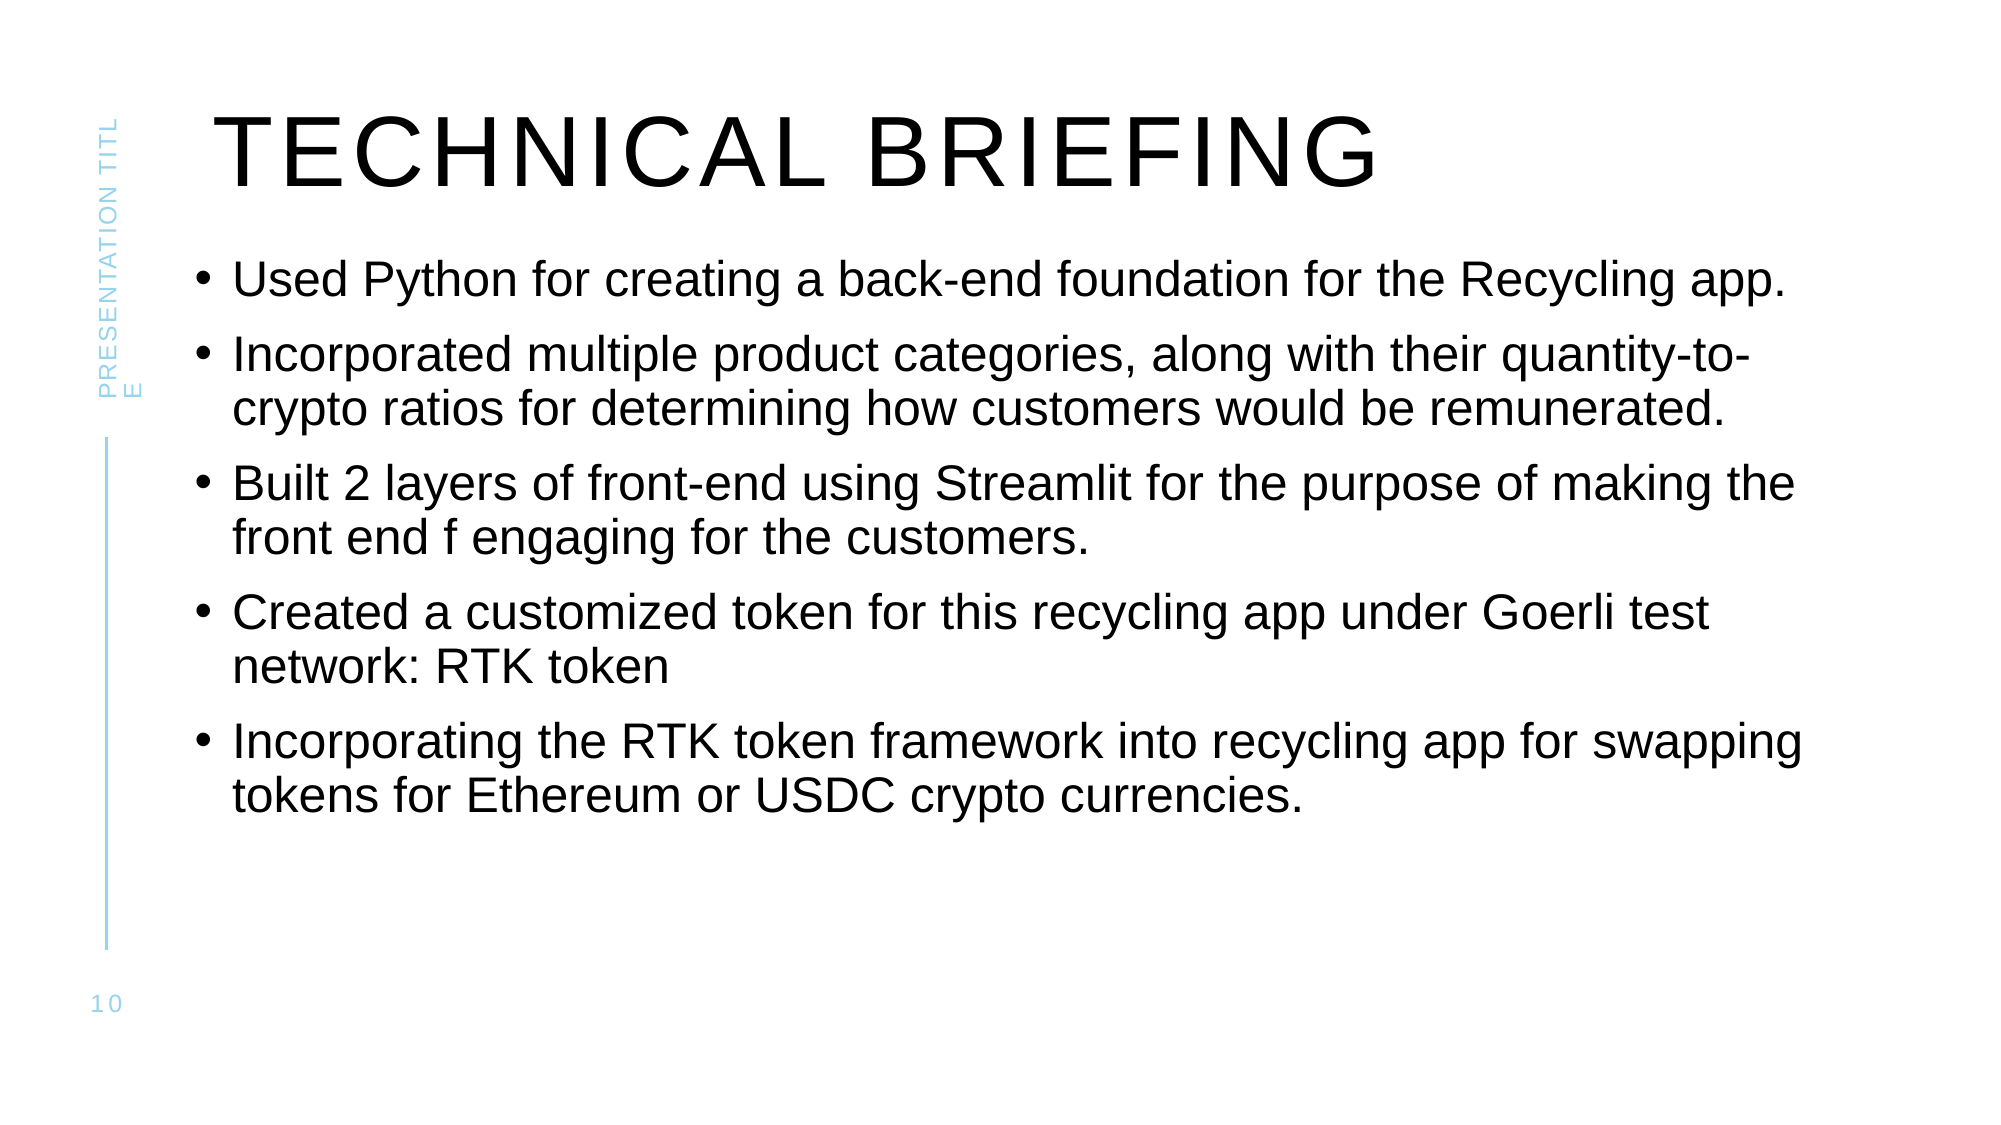

# Technical briefing
presentation title
Used Python for creating a back-end foundation for the Recycling app.
Incorporated multiple product categories, along with their quantity-to-crypto ratios for determining how customers would be remunerated.
Built 2 layers of front-end using Streamlit for the purpose of making the front end f engaging for the customers.
Created a customized token for this recycling app under Goerli test network: RTK token
Incorporating the RTK token framework into recycling app for swapping tokens for Ethereum or USDC crypto currencies.
10